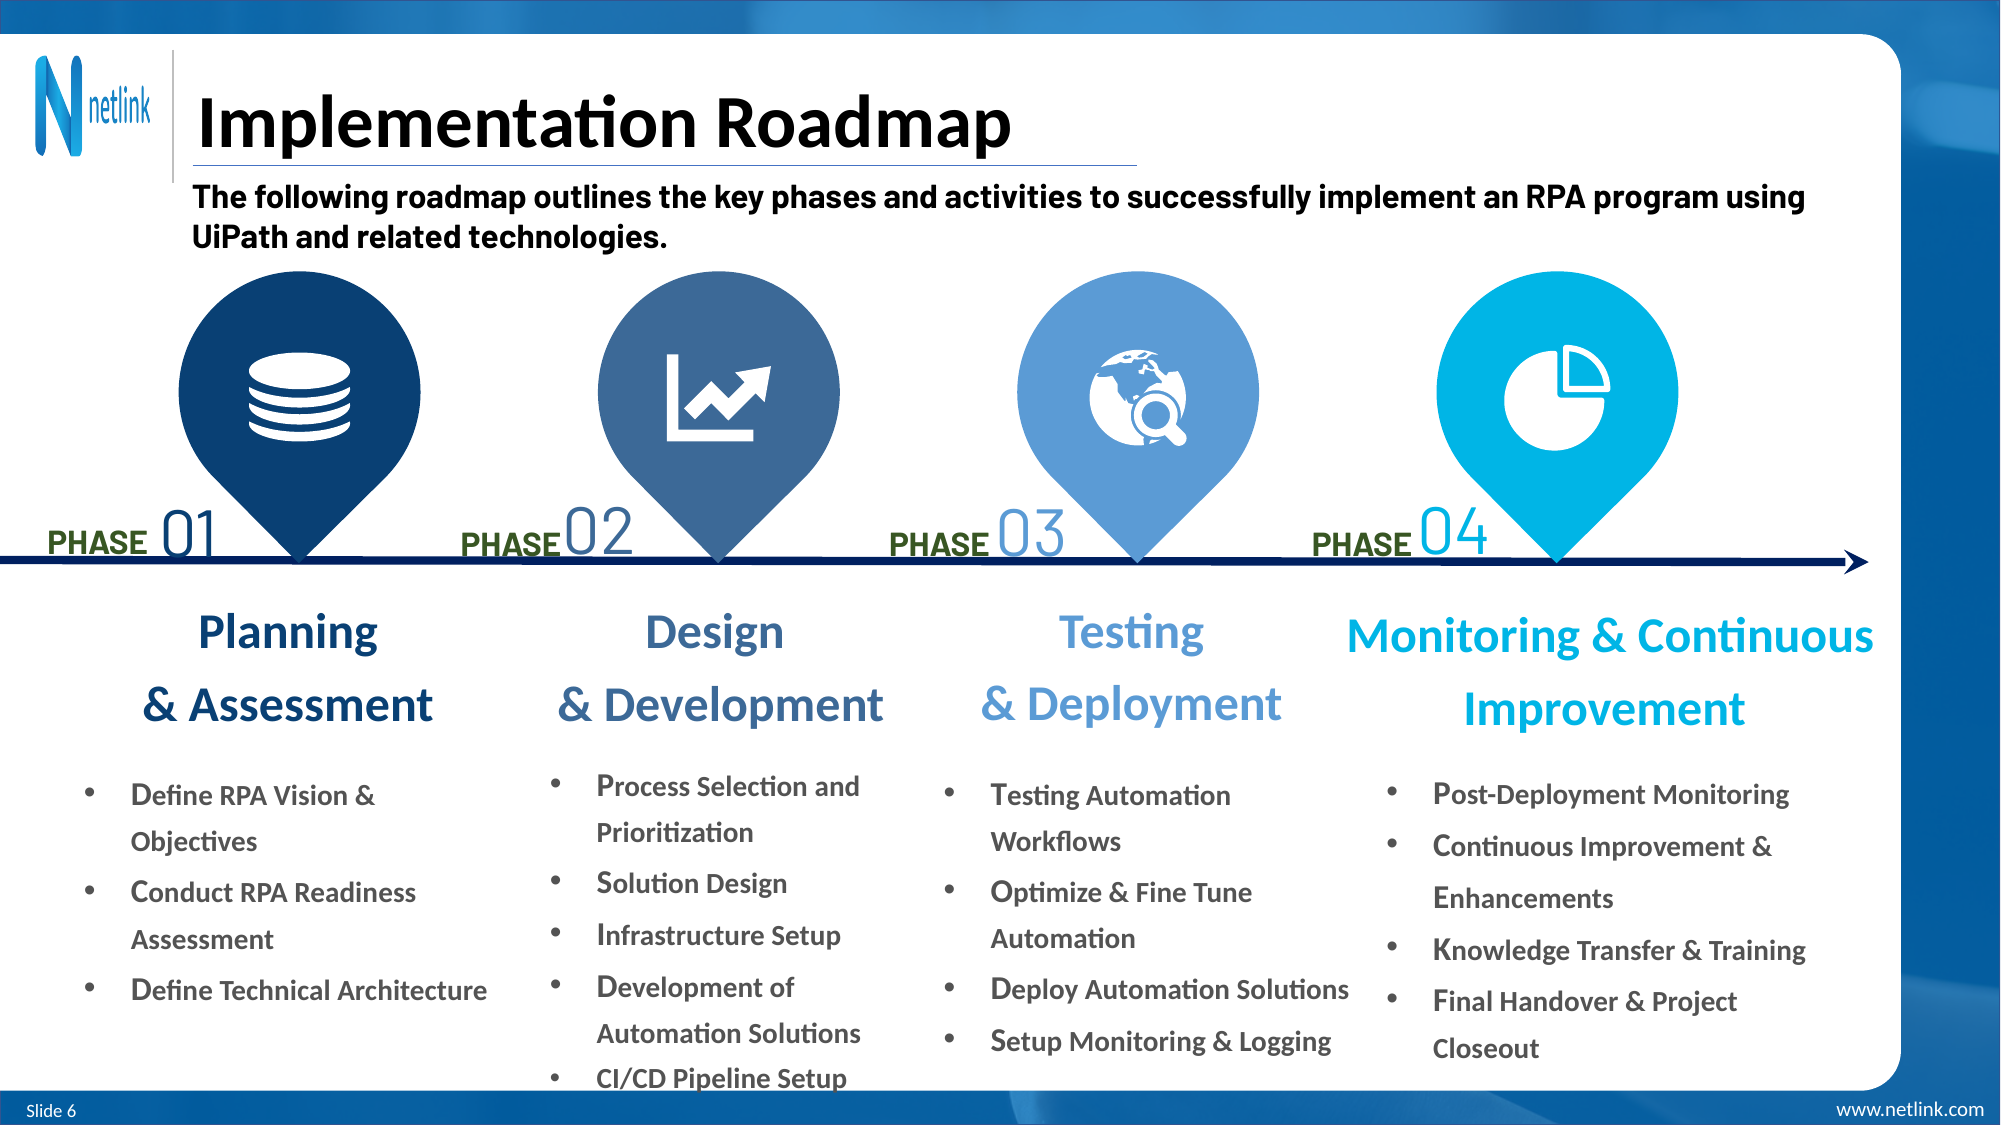

Implementation Roadmap
The following roadmap outlines the key phases and activities to successfully implement an RPA program using UiPath and related technologies.

02
04
03
01
PHASE
PHASE
PHASE
PHASE

Testing
& Deployment
Testing Automation Workflows
Optimize & Fine Tune Automation
Deploy Automation Solutions
Setup Monitoring & Logging
Planning
& Assessment
Define RPA Vision & Objectives
Conduct RPA Readiness Assessment
Define Technical Architecture

Design
& Development
Process Selection and Prioritization
Solution Design
Infrastructure Setup
Development of Automation Solutions
CI/CD Pipeline Setup
Monitoring & Continuous Improvement
Post-Deployment Monitoring
Continuous Improvement & Enhancements
Knowledge Transfer & Training
Final Handover & Project Closeout